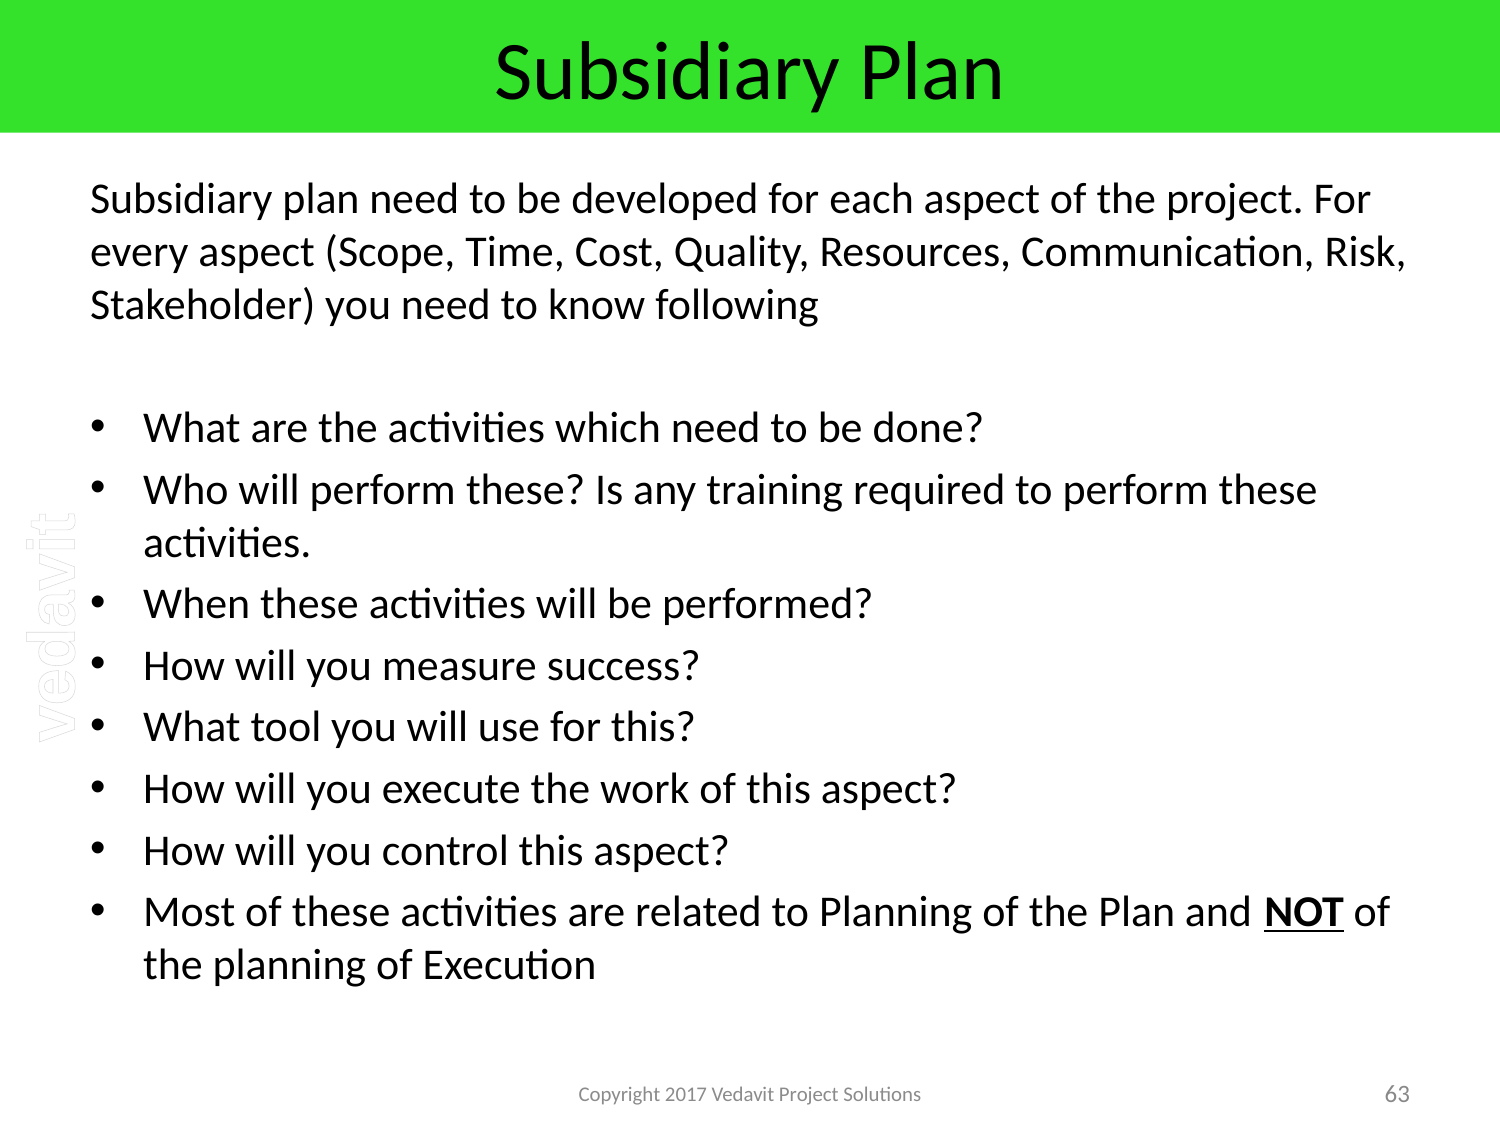

# Subsidiary Plan
Subsidiary plan need to be developed for each aspect of the project. For every aspect (Scope, Time, Cost, Quality, Resources, Communication, Risk, Stakeholder) you need to know following

What are the activities which need to be done?
Who will perform these? Is any training required to perform these activities.
When these activities will be performed?
How will you measure success?
What tool you will use for this?
How will you execute the work of this aspect?
How will you control this aspect?
Most of these activities are related to Planning of the Plan and NOT of the planning of Execution

Copyright 2017 Vedavit Project Solutions
63